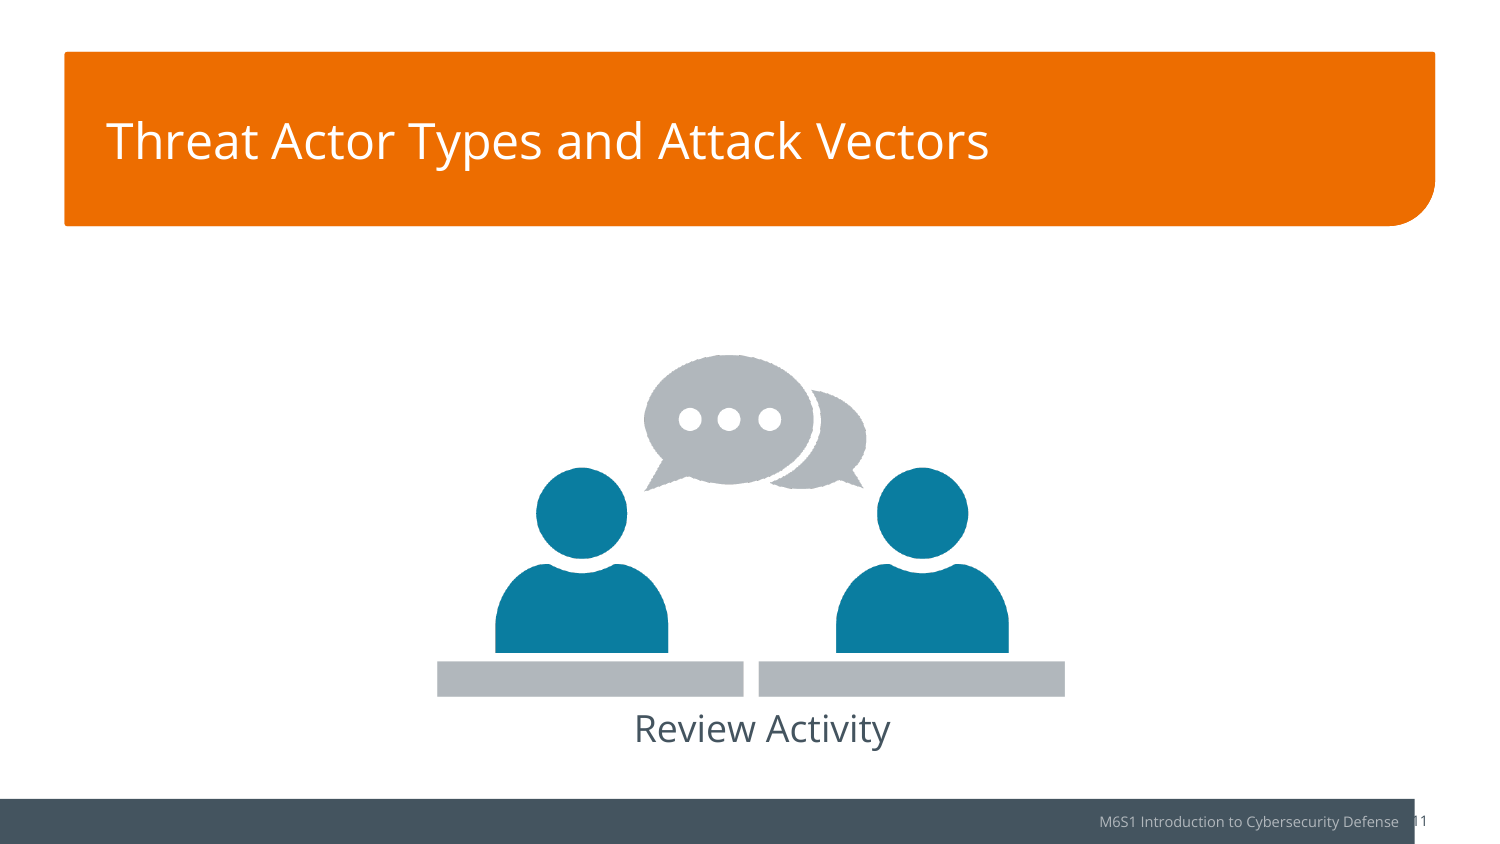

# Threat Actor Types and Attack Vectors
M6S1 Introduction to Cybersecurity Defense
CompTIA Security+ Lesson 2 | Copyright © 2020 CompTIA Properties, LLC. All Rights Reserved.  |  CompTIA.org
11